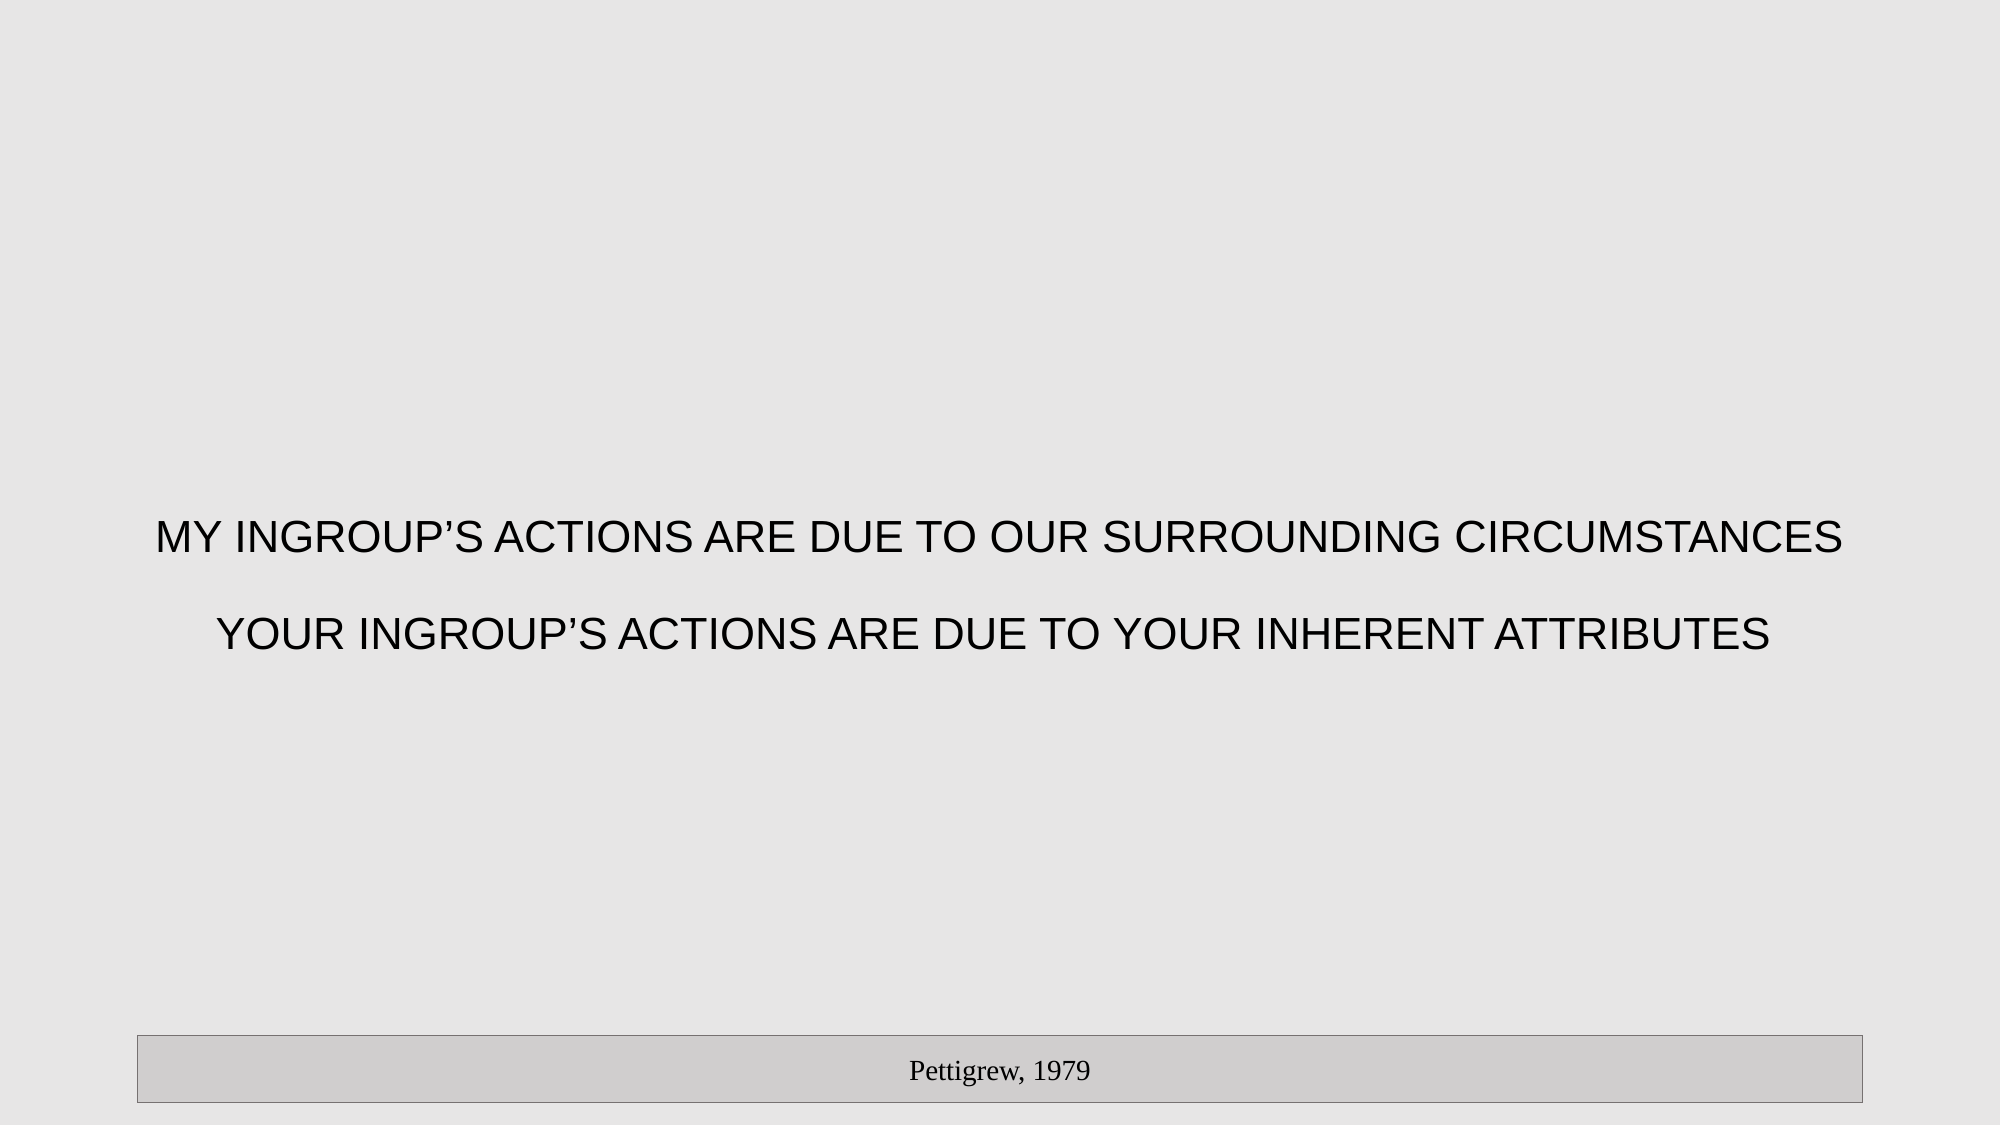

# MY ingroup’s actions are due to our surrounding circumstances YOUR ingroup’s actions are due to your inherent attributes
Pettigrew, 1979